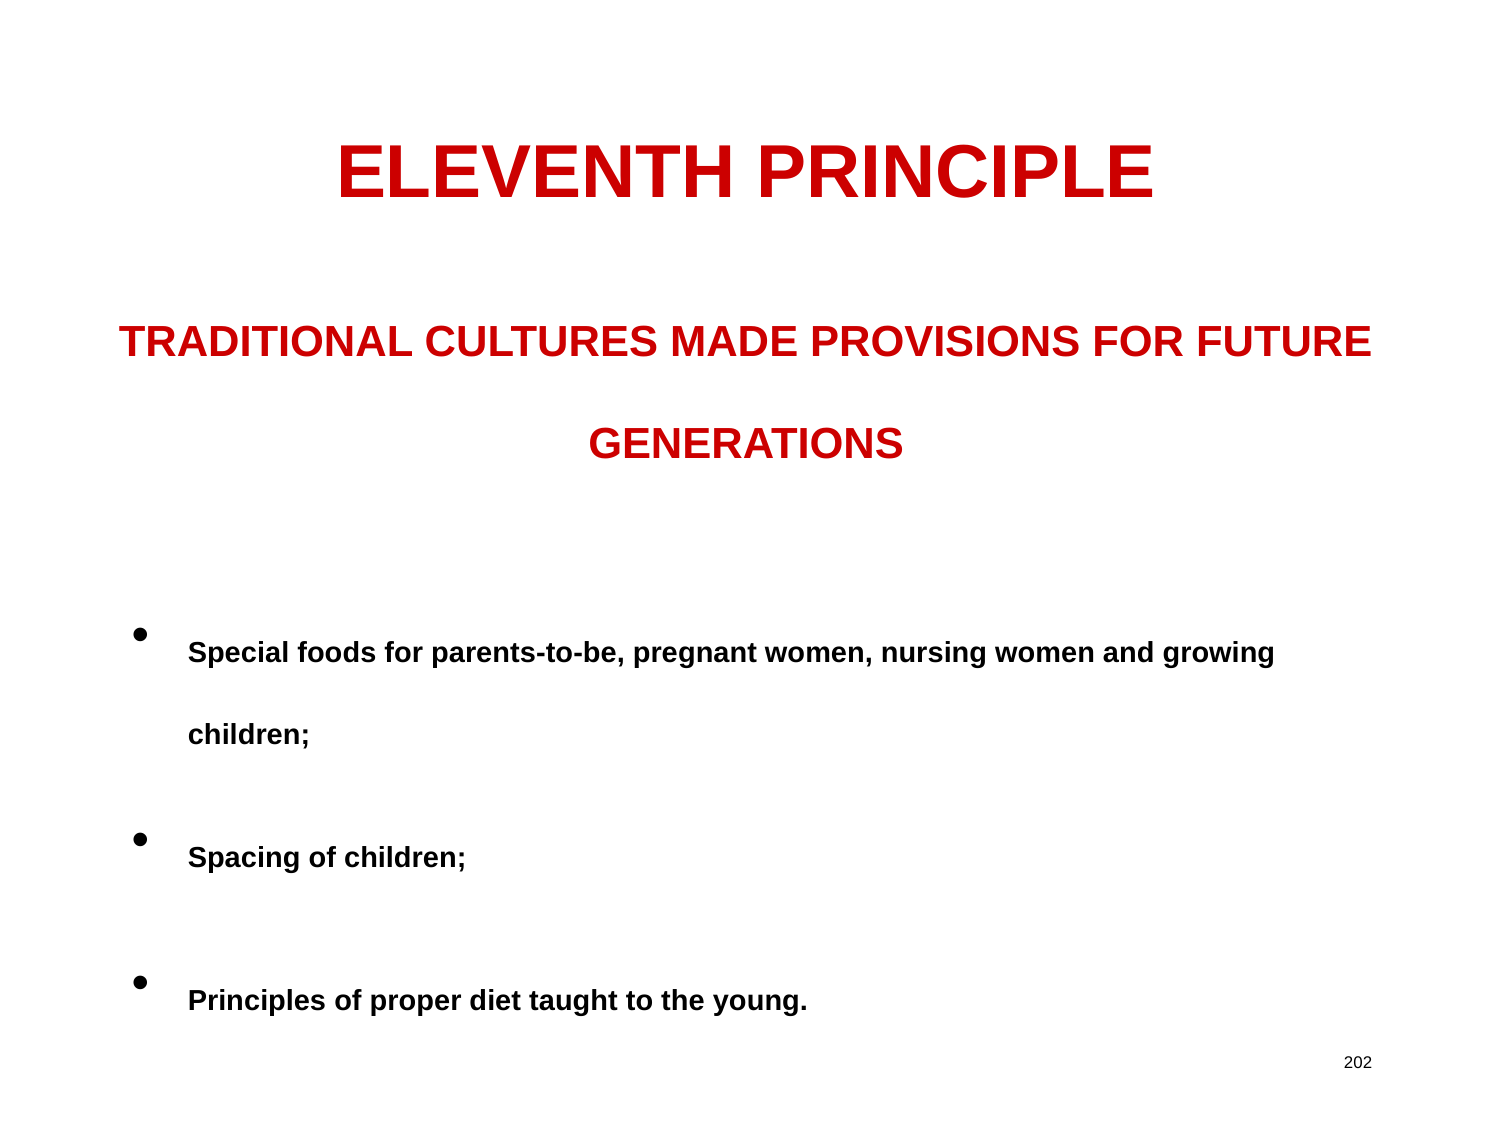

ELEVENTH PRINCIPLE
TRADITIONAL CULTURES MADE PROVISIONS FOR FUTURE GENERATIONS
Special foods for parents-to-be, pregnant women, nursing women and growing children;

Spacing of children;

Principles of proper diet taught to the young.
202